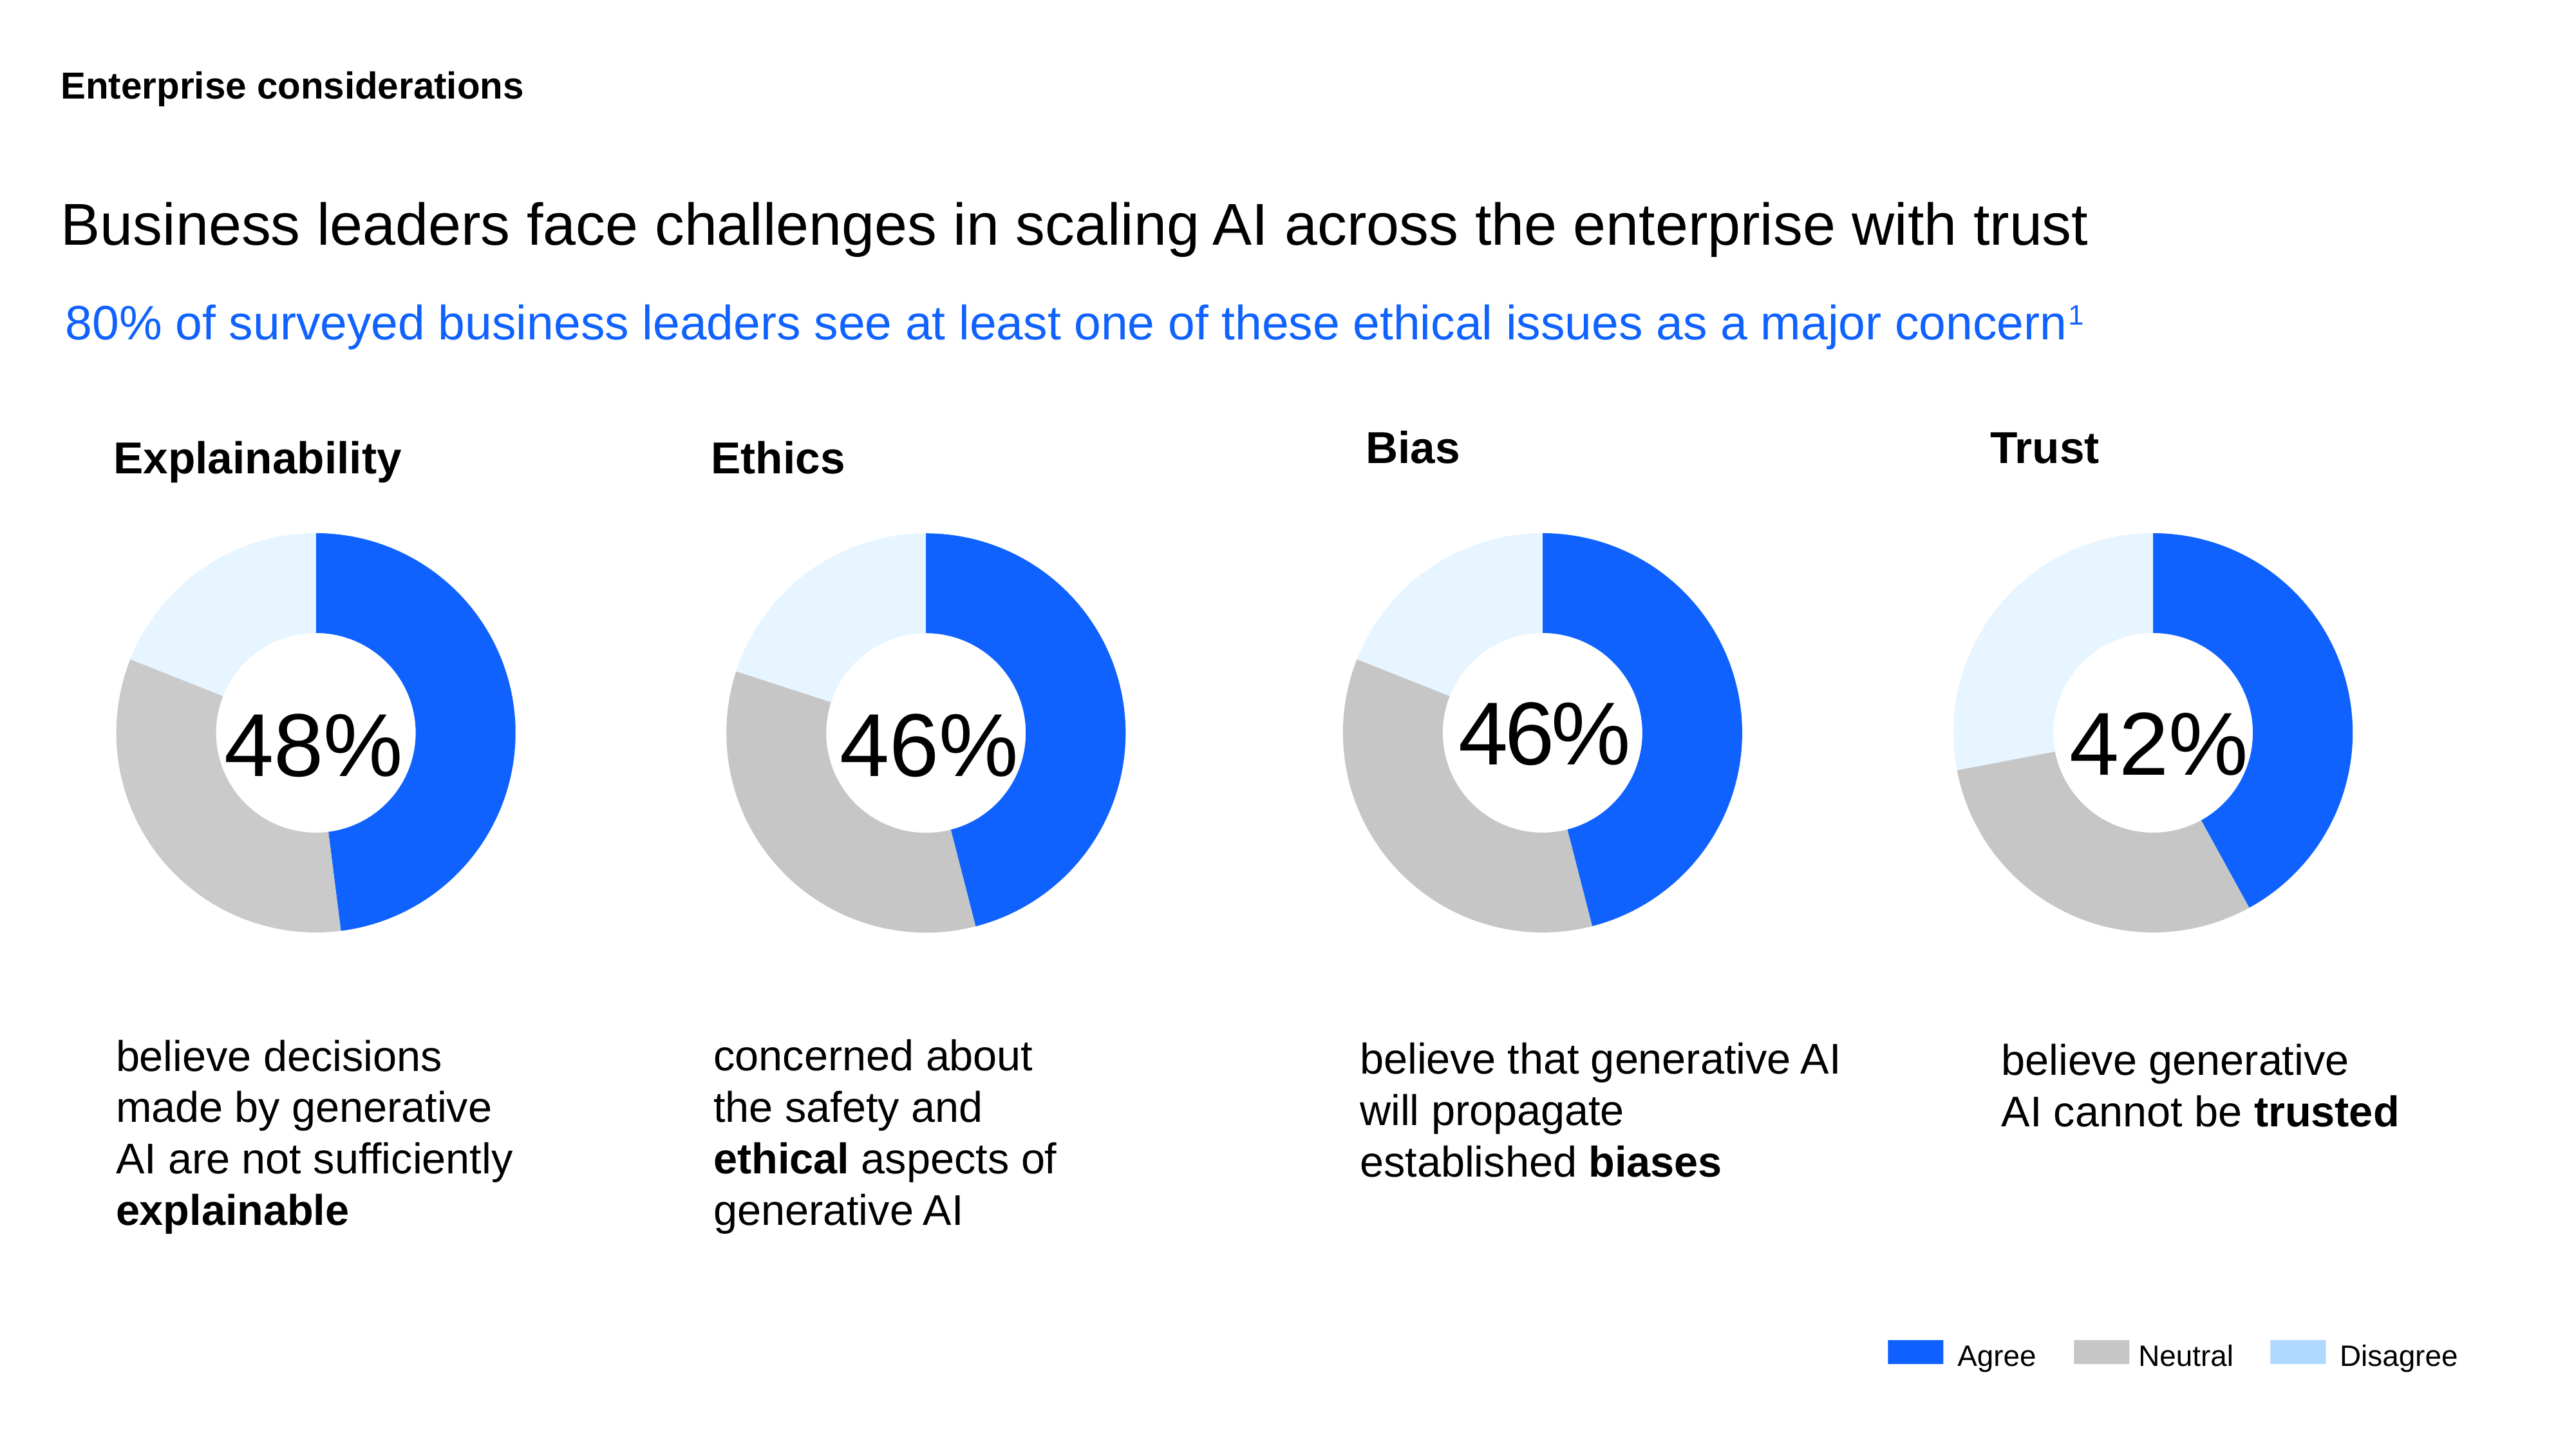

Enterprise considerations
Business leaders face challenges in scaling AI across the enterprise with trust
80% of surveyed business leaders see at least one of these ethical issues as a major concern1
Explainability

Ethics

Bias

Trust

### Chart

| Category |
|---|
46%

### Chart

| Category | Column1 |
|---|---|
| 1 | 48.0 |
| 2 | 33.0 |
|  | 19.0 |
|  | None |
|  | None |
|  | None |
|  | None |
|  | None |
|  | None |

### Chart

| Category | Column1 |
|---|---|
| 1 | 46.0 |
| 2 | 35.0 |
|  | 19.0 |
|  | None |
|  | None |
|  | None |
|  | None |
|  | None |
|  | None |

### Chart

| Category | Column1 |
|---|---|
| 1 | 42.0 |
| 2 | 30.0 |
|  | 28.0 |
|  | None |
|  | None |
|  | None |
|  | None |
|  | None |
|  | None |

### Chart

| Category | Column1 |
|---|---|
| 1 | 46.0 |
| 2 | 34.0 |
|  | 20.0 |
|  | None |
|  | None |
|  | None |
|  | None |
|  | None |
|  | None |
42%
48%
46%
concerned about
the safety and
ethical aspects of generative AI
believe decisions
made by generative
AI are not sufficiently explainable
believe that generative AI will propagate established biases
believe generative
AI cannot be trusted
Neutral
Agree
Disagree